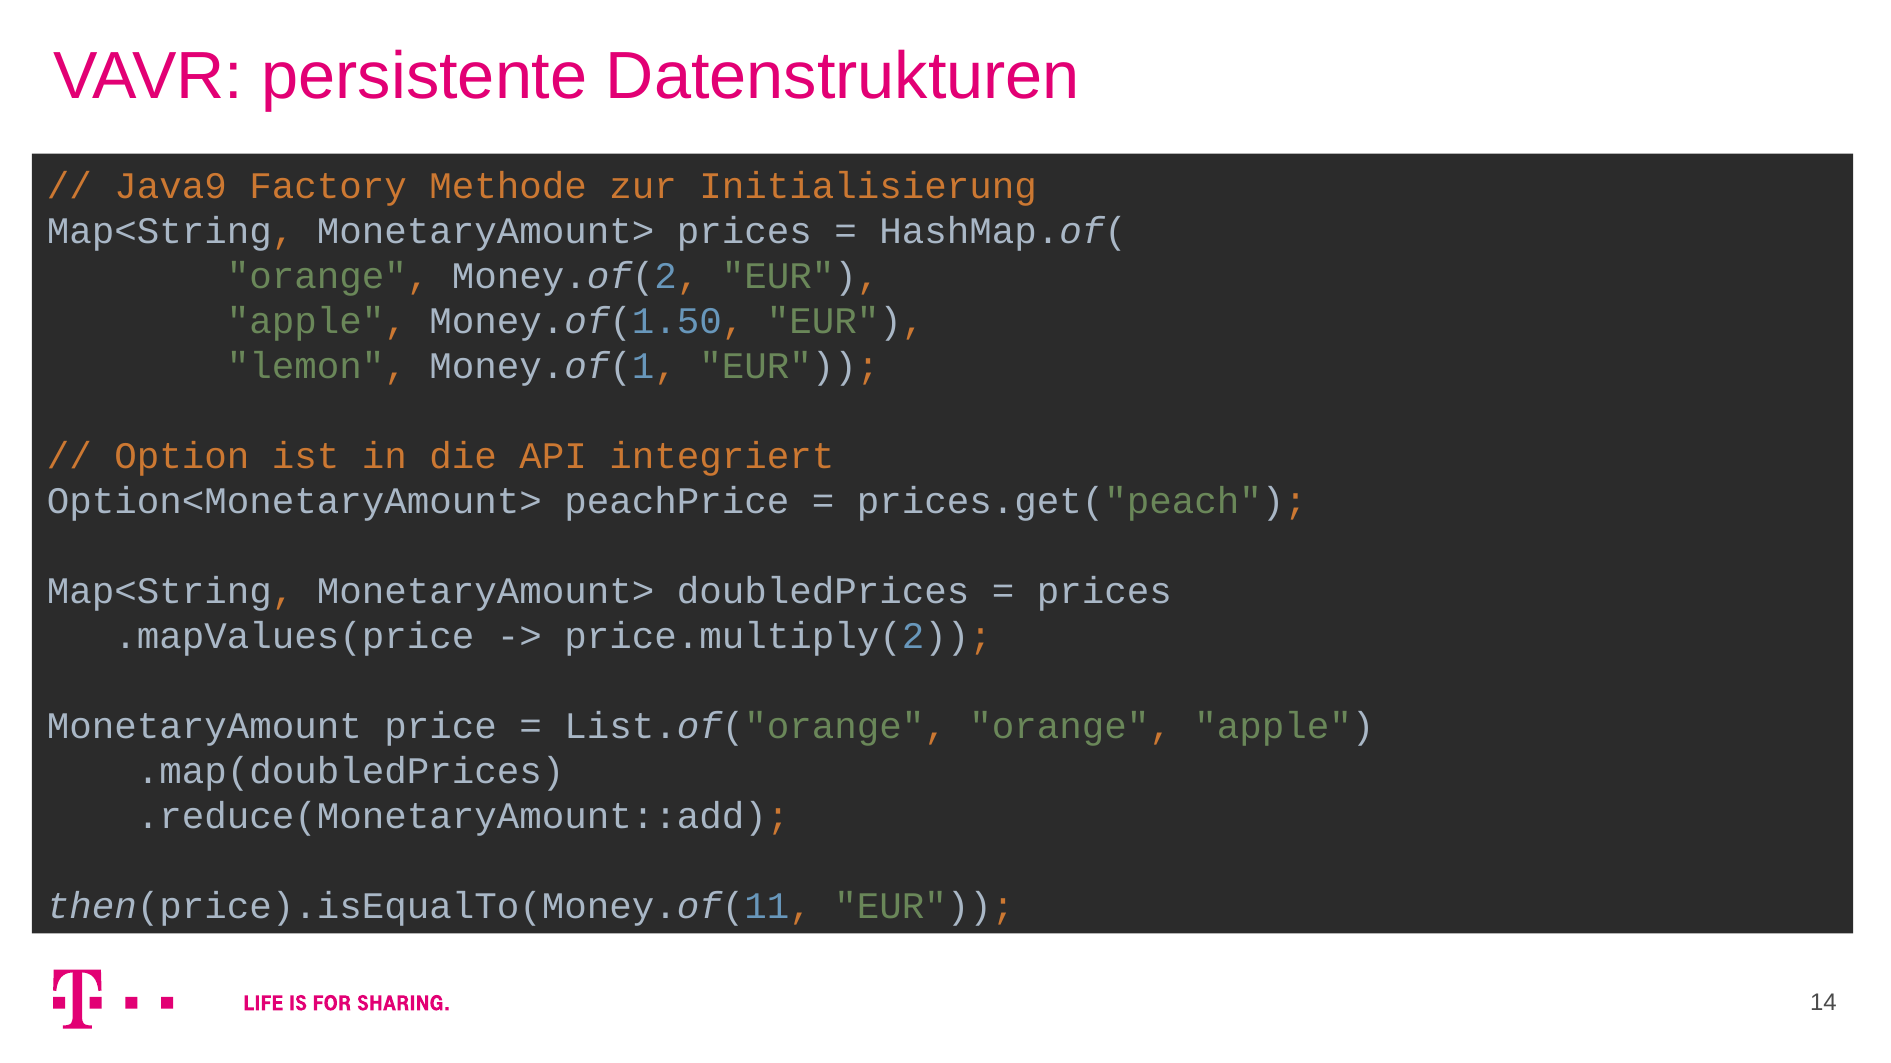

# VAVR: persistente Datenstrukturen
// Java9 Factory Methode zur Initialisierung
Map<String, MonetaryAmount> prices = HashMap.of(
        "orange", Money.of(2, "EUR"),
        "apple", Money.of(1.50, "EUR"),
        "lemon", Money.of(1, "EUR"));

// Option ist in die API integriert
Option<MonetaryAmount> peachPrice = prices.get("peach");
Map<String, MonetaryAmount> doubledPrices = prices
   .mapValues(price -> price.multiply(2));
MonetaryAmount price = List.of("orange", "orange", "apple")
    .map(doubledPrices)
    .reduce(MonetaryAmount::add);
then(price).isEqualTo(Money.of(11, "EUR"));
14